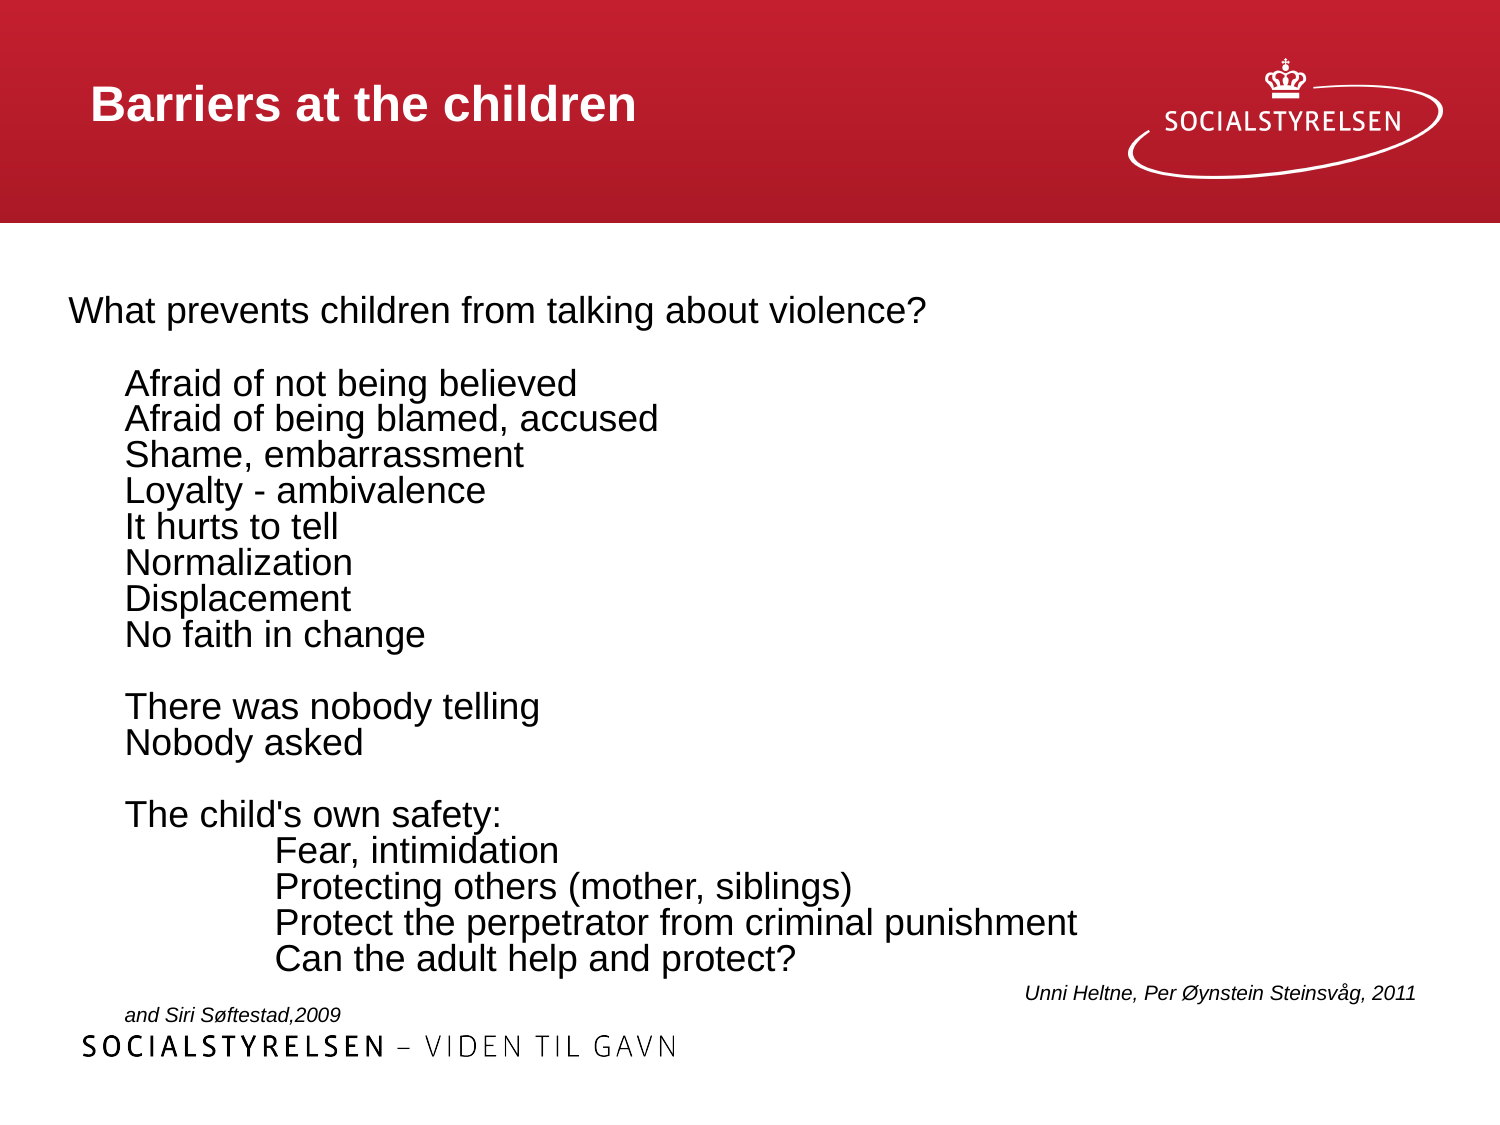

Barriers at the children

What prevents children from talking about violence?
Afraid of not being believed
Afraid of being blamed, accused
Shame, embarrassment
Loyalty - ambivalence
It hurts to tell
Normalization
Displacement
No faith in change
There was nobody telling
Nobody asked
The child's own safety:
	Fear, intimidation
	Protecting others (mother, siblings)
	Protect the perpetrator from criminal punishment
	Can the adult help and protect?			                                                                   					Unni Heltne, Per Øynstein Steinsvåg, 2011  and Siri Søftestad,2009

Ki